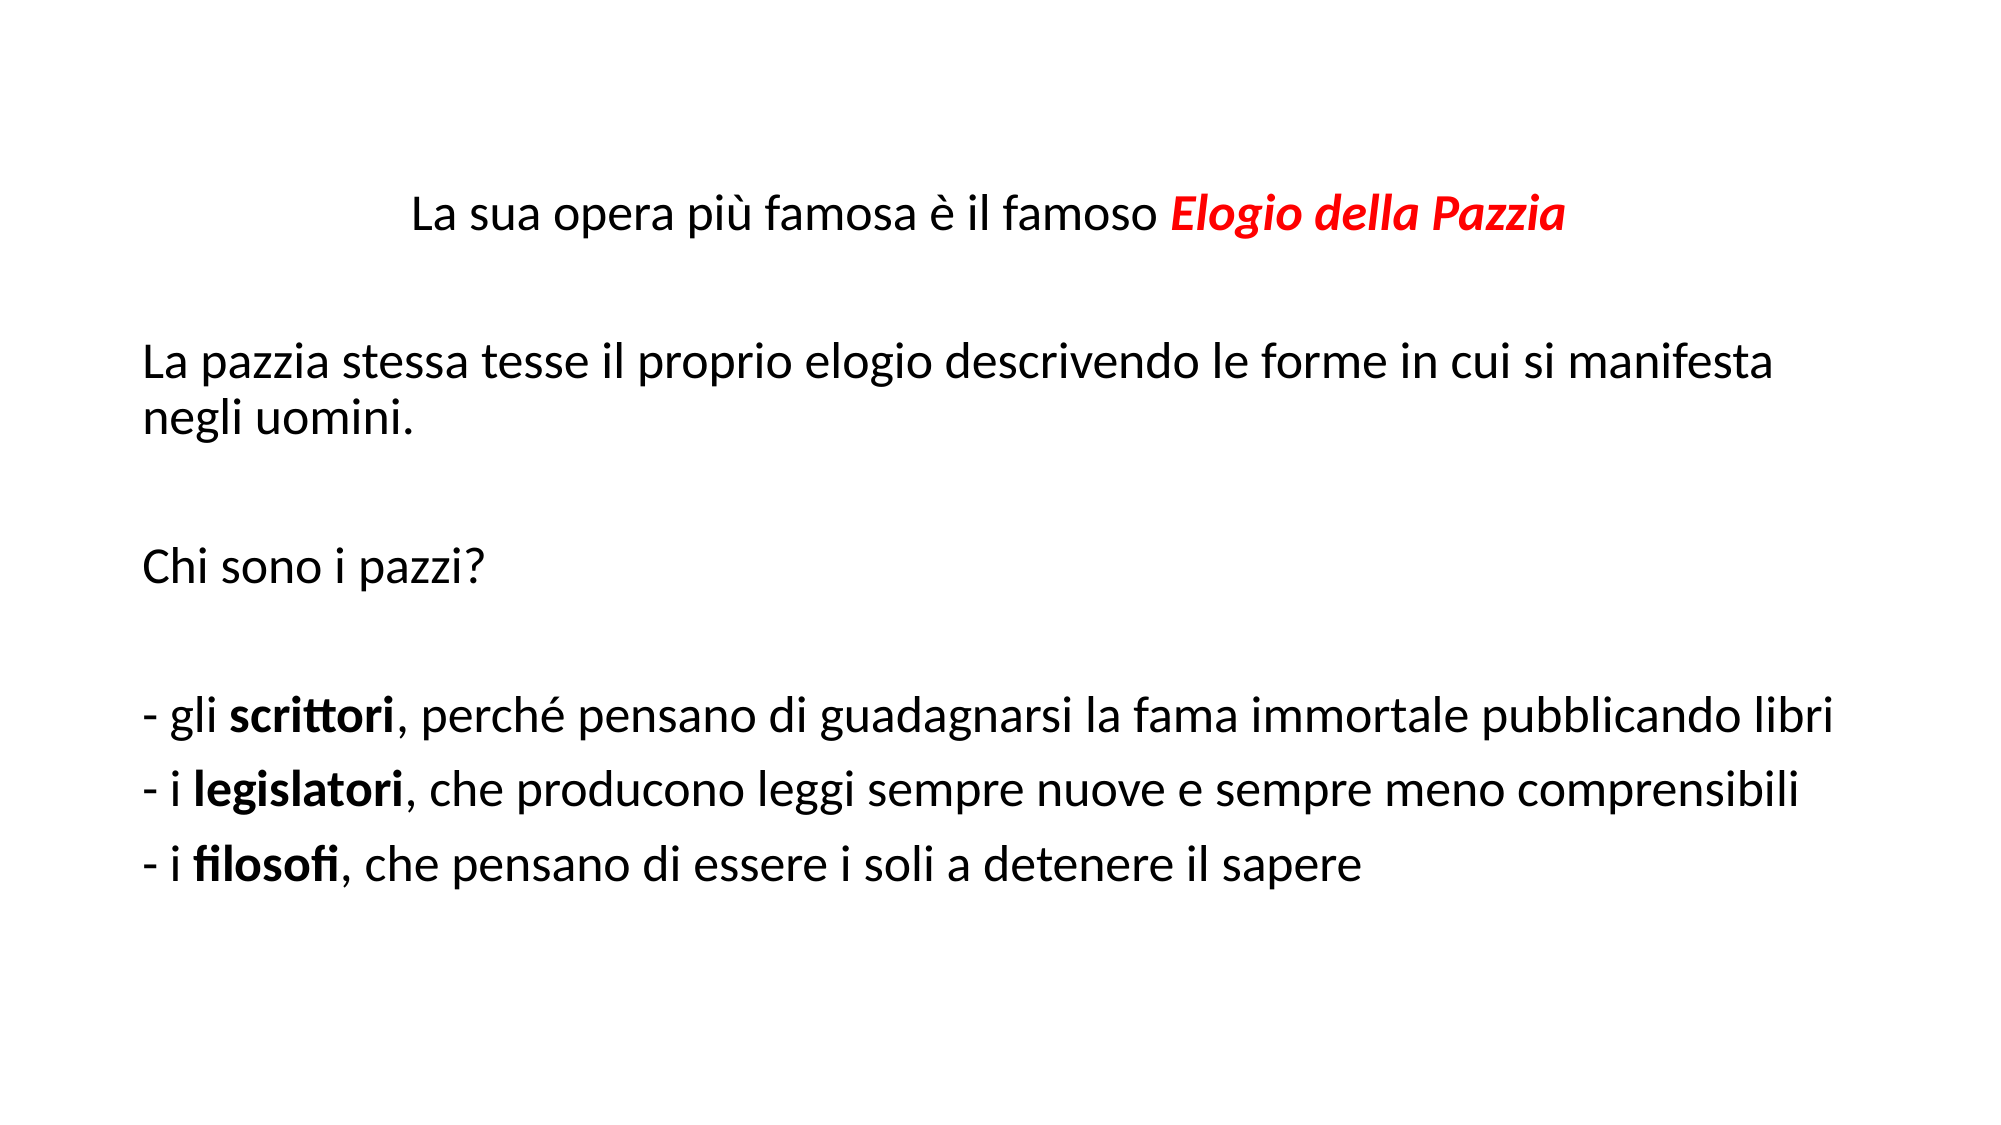

La sua opera più famosa è il famoso Elogio della Pazzia

La pazzia stessa tesse il proprio elogio descrivendo le forme in cui si manifesta negli uomini.

Chi sono i pazzi?

- gli scrittori, perché pensano di guadagnarsi la fama immortale pubblicando libri
- i legislatori, che producono leggi sempre nuove e sempre meno comprensibili
- i filosofi, che pensano di essere i soli a detenere il sapere